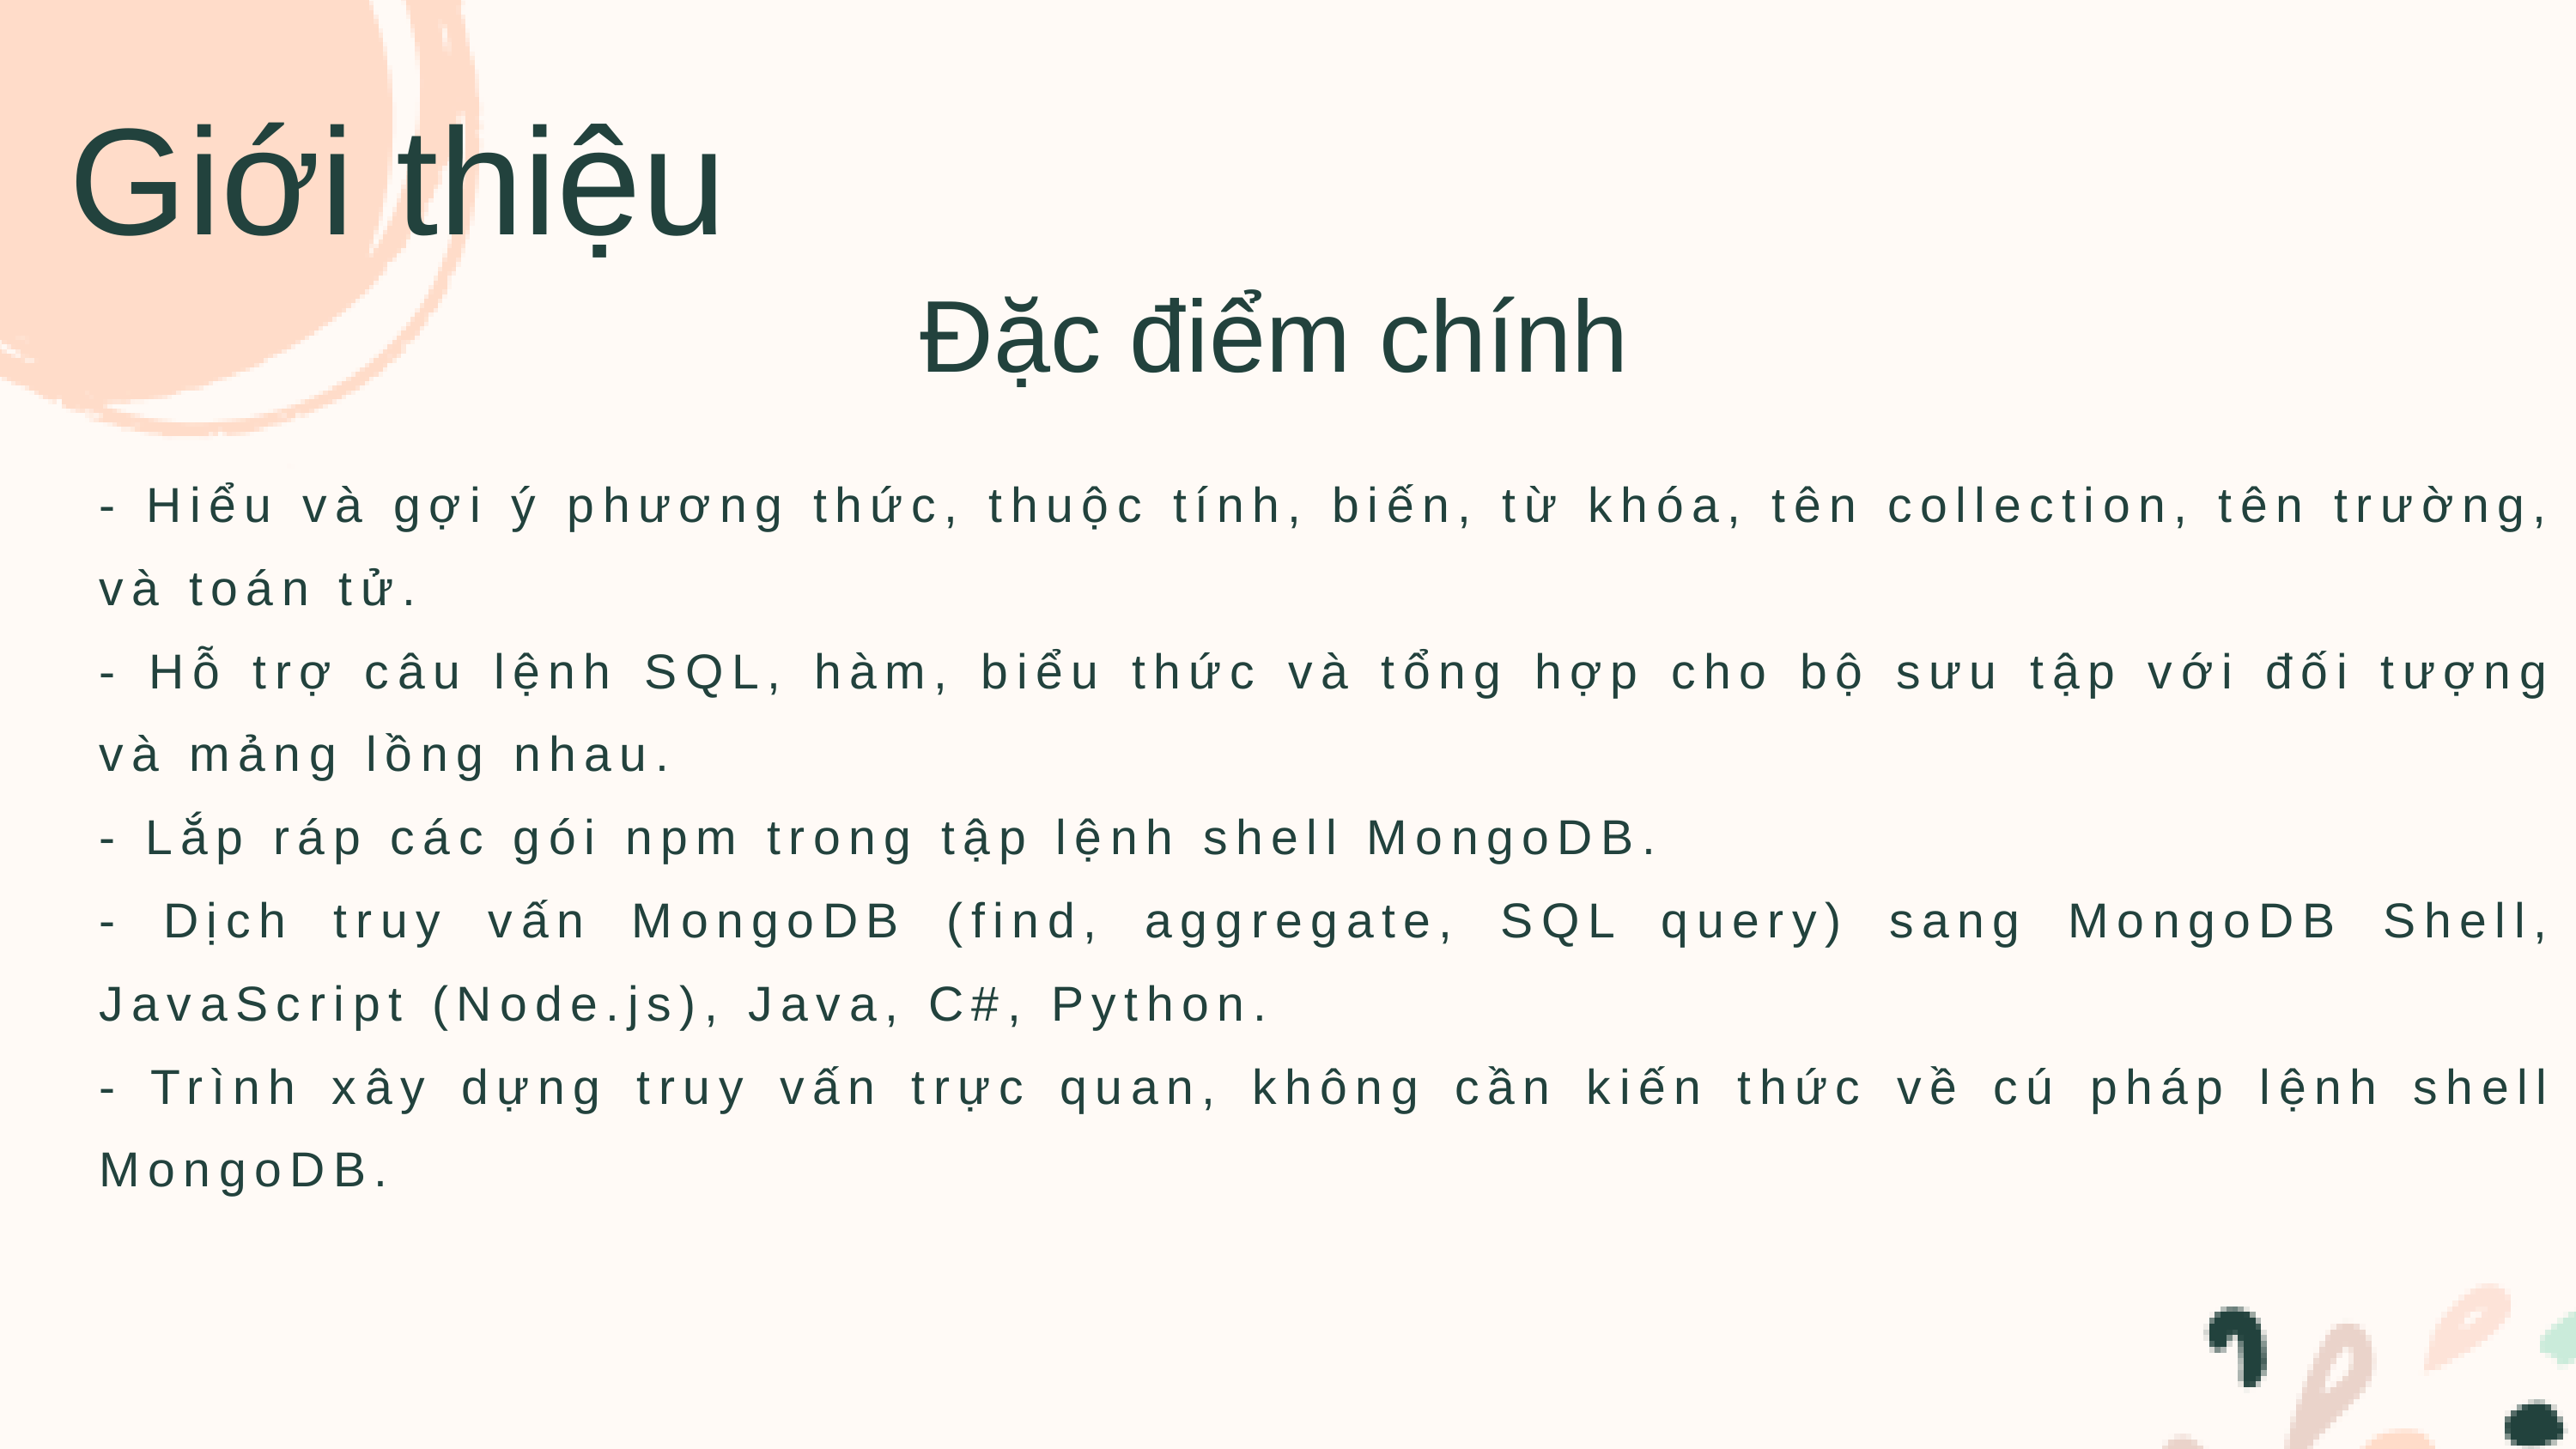

Giới thiệu
Đặc điểm chính
- Hiểu và gợi ý phương thức, thuộc tính, biến, từ khóa, tên collection, tên trường, và toán tử.
- Hỗ trợ câu lệnh SQL, hàm, biểu thức và tổng hợp cho bộ sưu tập với đối tượng và mảng lồng nhau.
- Lắp ráp các gói npm trong tập lệnh shell MongoDB.
- Dịch truy vấn MongoDB (find, aggregate, SQL query) sang MongoDB Shell, JavaScript (Node.js), Java, C#, Python.
- Trình xây dựng truy vấn trực quan, không cần kiến thức về cú pháp lệnh shell MongoDB.